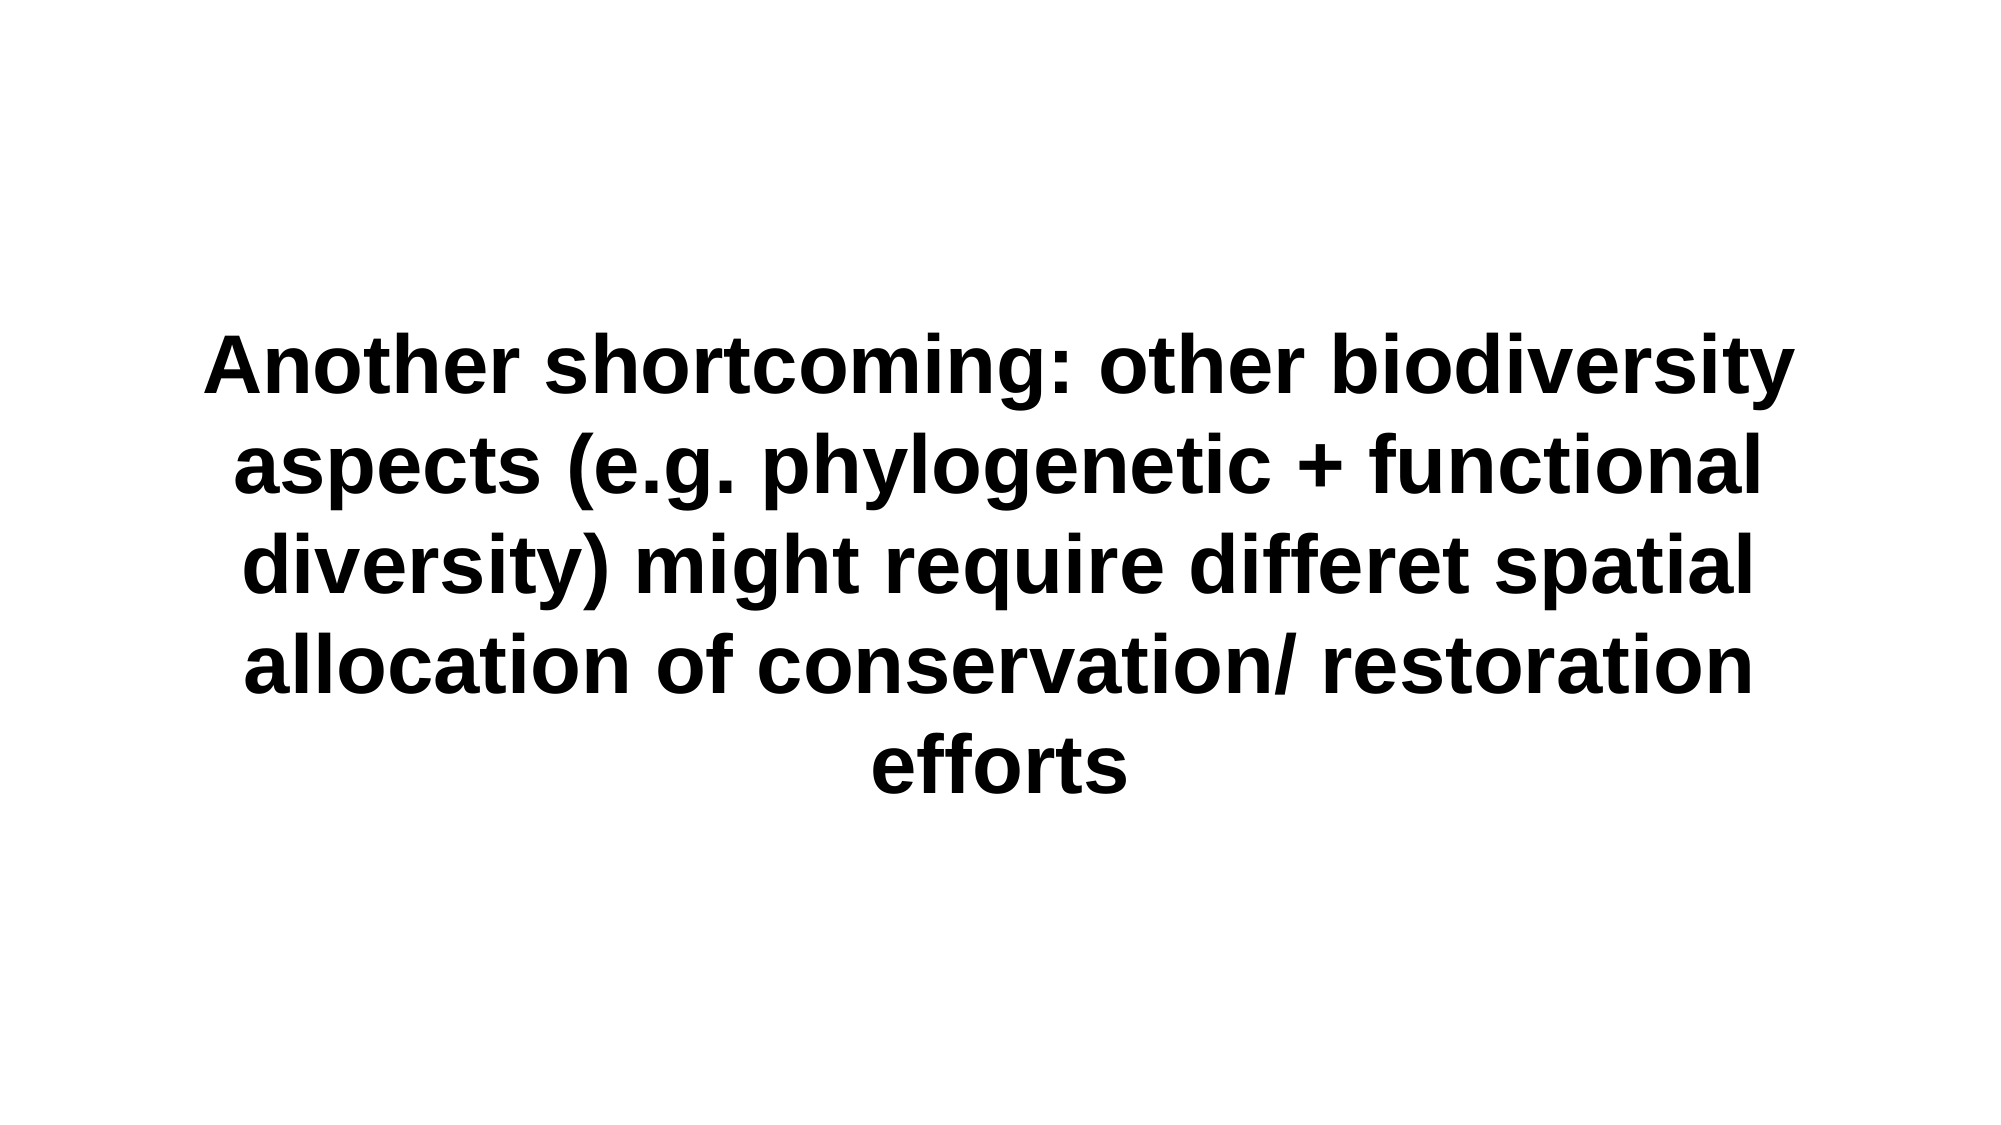

Another shortcoming: other biodiversity aspects (e.g. phylogenetic + functional diversity) might require differet spatial allocation of conservation/ restoration efforts